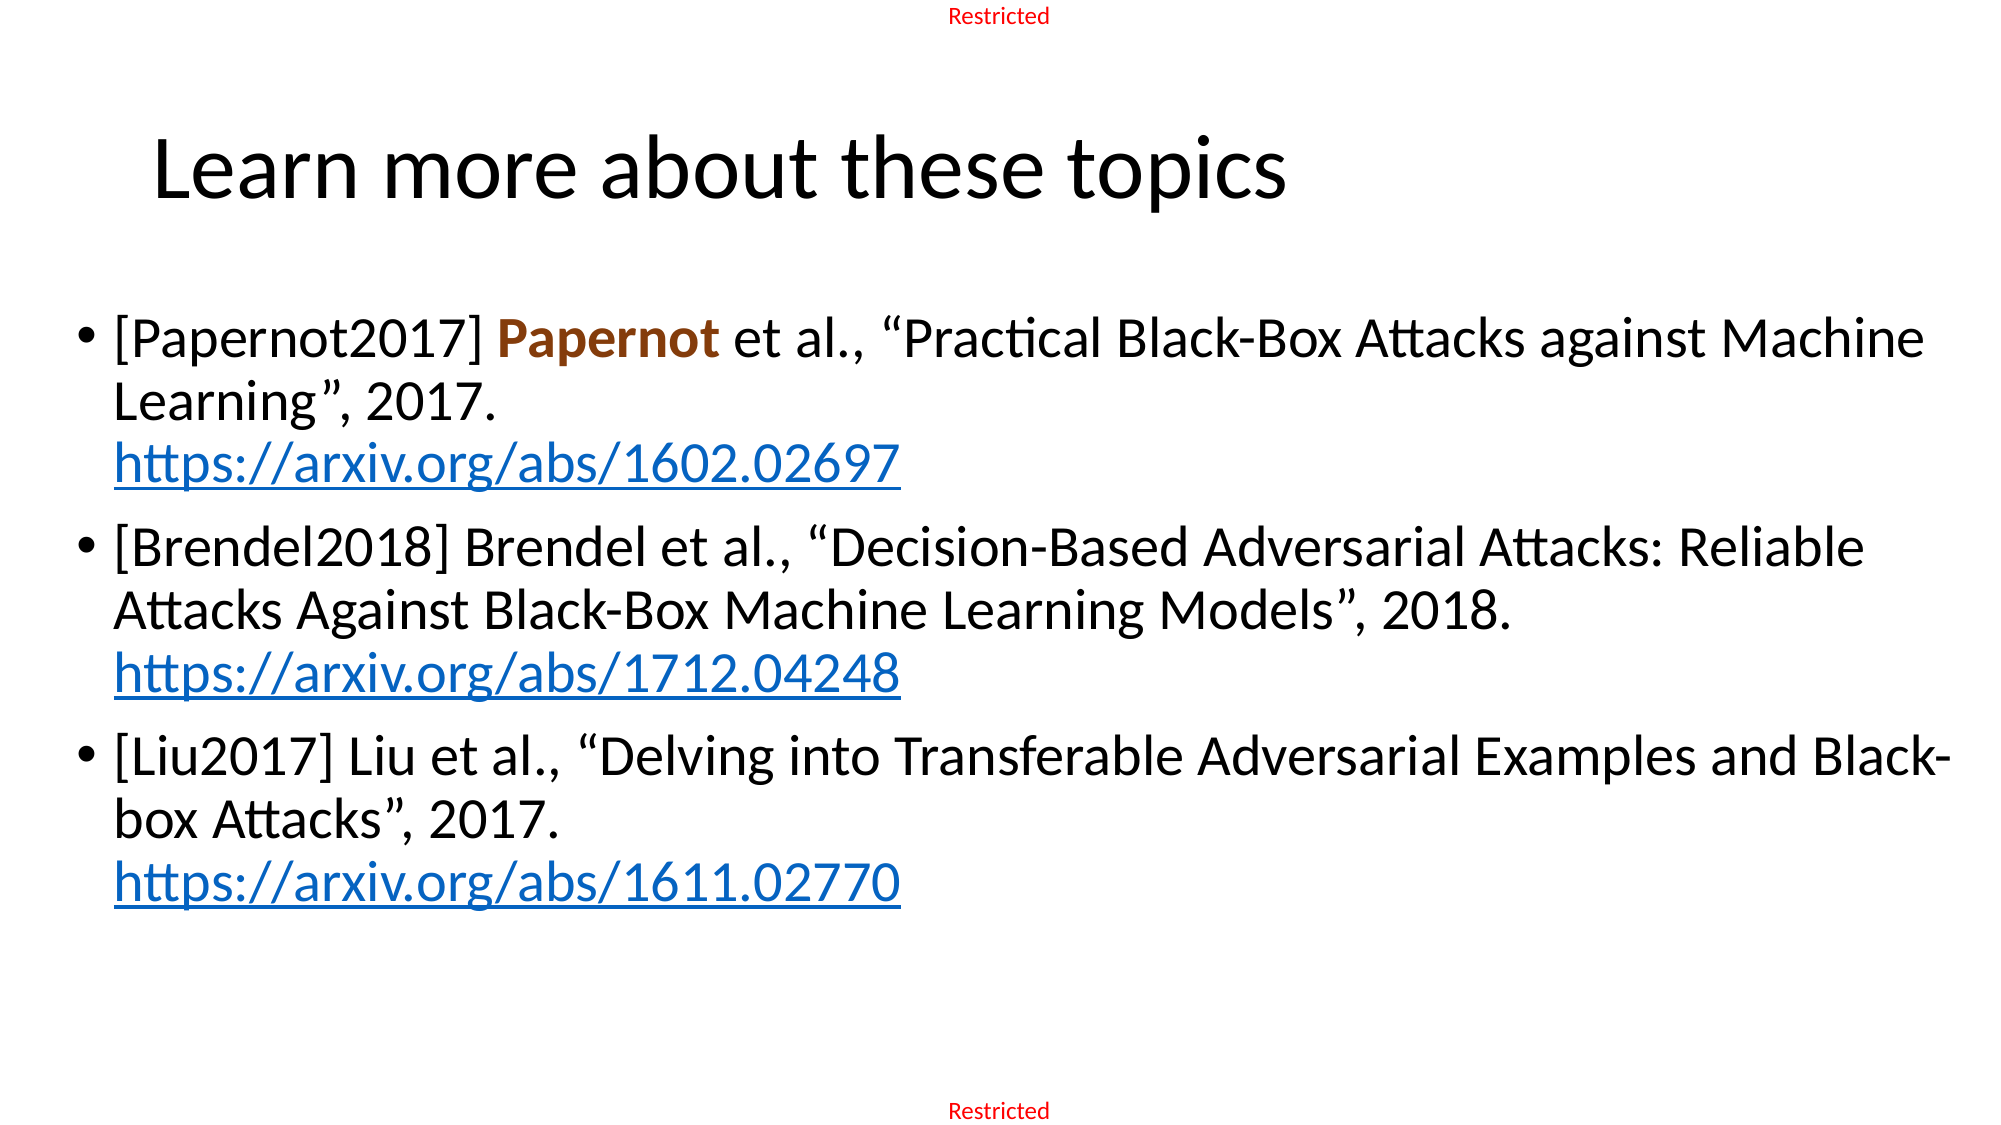

# Learn more about these topics
[Papernot2017] Papernot et al., “Practical Black-Box Attacks against Machine Learning”, 2017.
https://arxiv.org/abs/1602.02697
[Brendel2018] Brendel et al., “Decision-Based Adversarial Attacks: Reliable Attacks Against Black-Box Machine Learning Models”, 2018.
https://arxiv.org/abs/1712.04248
[Liu2017] Liu et al., “Delving into Transferable Adversarial Examples and Black-box Attacks”, 2017.
https://arxiv.org/abs/1611.02770